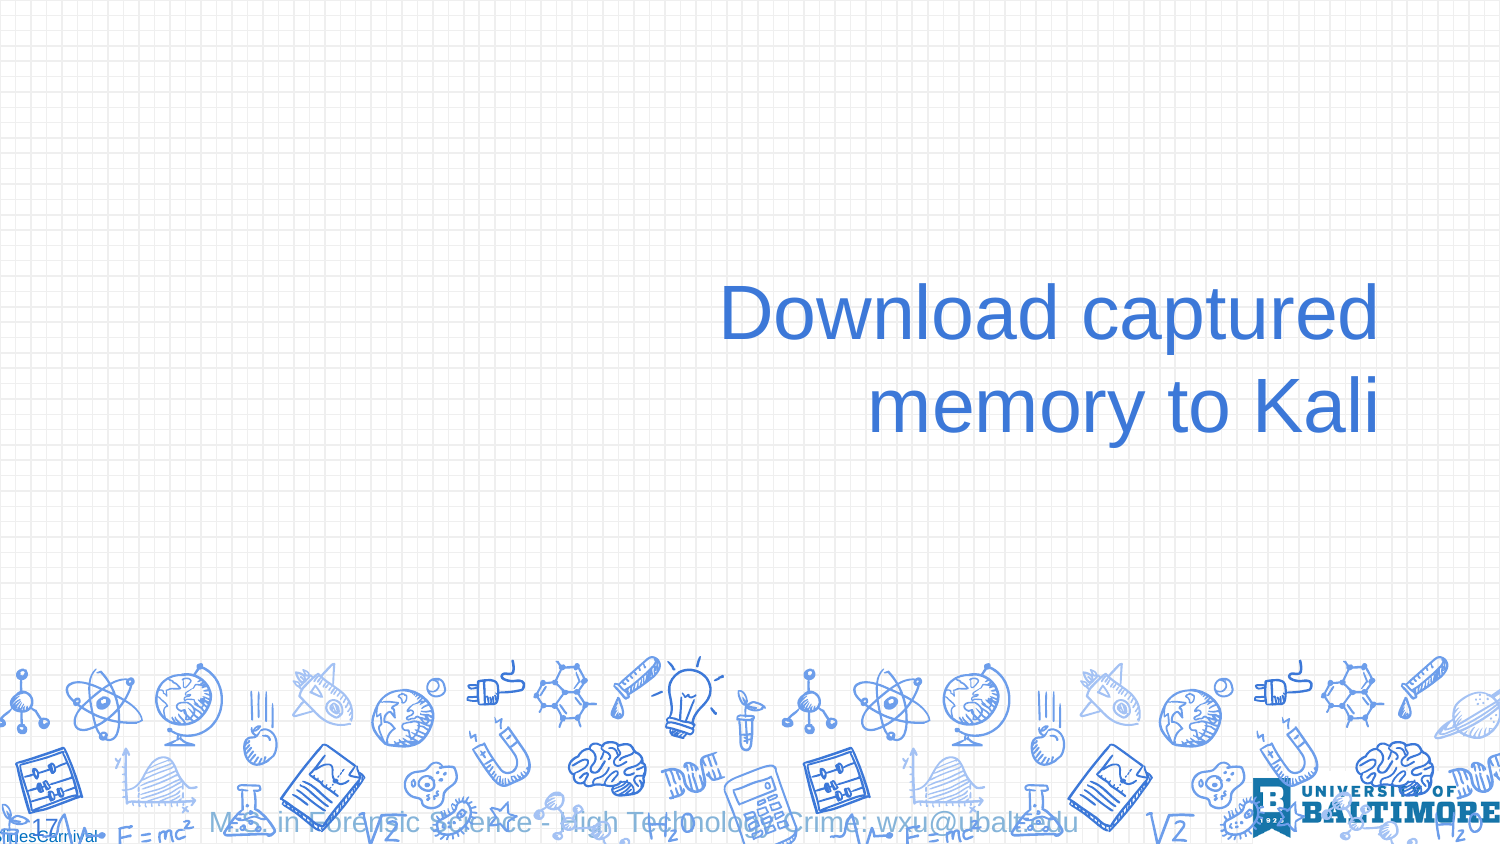

# Download captured memory to Kali

17